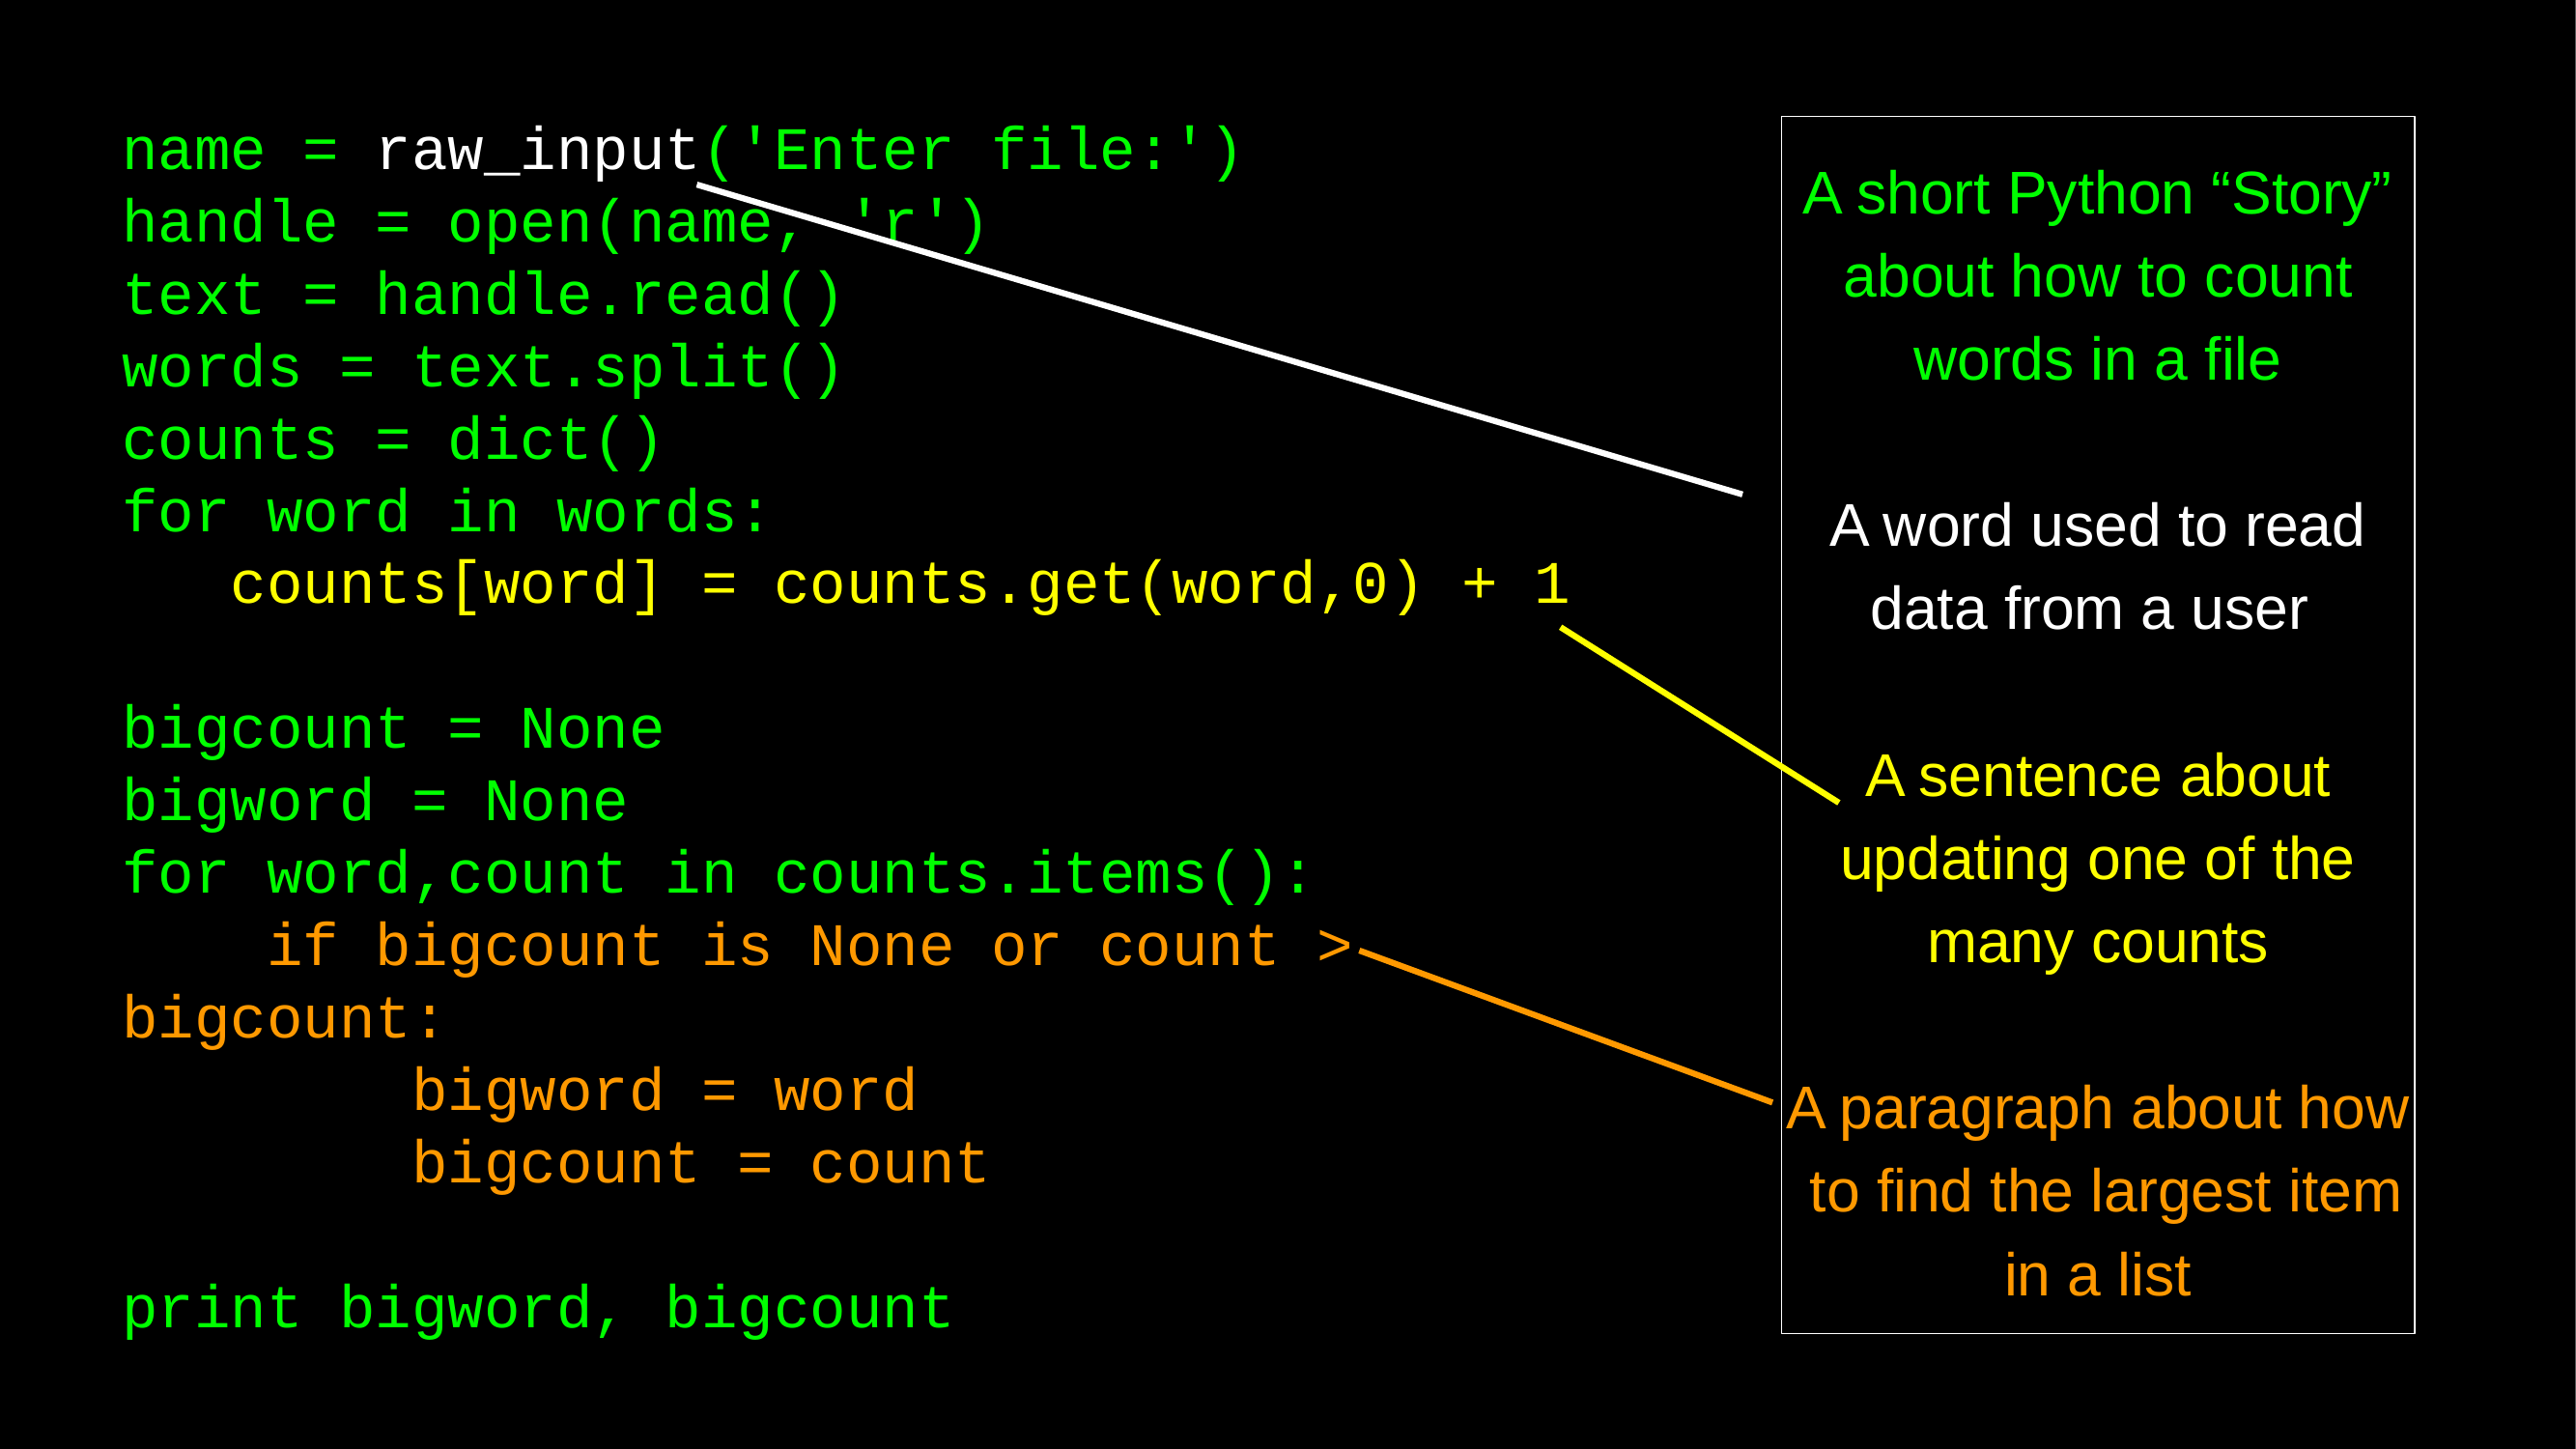

name = raw_input('Enter file:')
handle = open(name, 'r')
text = handle.read()
words = text.split()
counts = dict()
for word in words:
   counts[word] = counts.get(word,0) + 1

bigcount = None
bigword = None
for word,count in counts.items():
    if bigcount is None or count > bigcount:
        bigword = word
        bigcount = count

print bigword, bigcount
A short Python “Story” about how to count words in a file

A word used to read data from a user

A sentence about updating one of the many counts

A paragraph about how  to find the largest item in a list